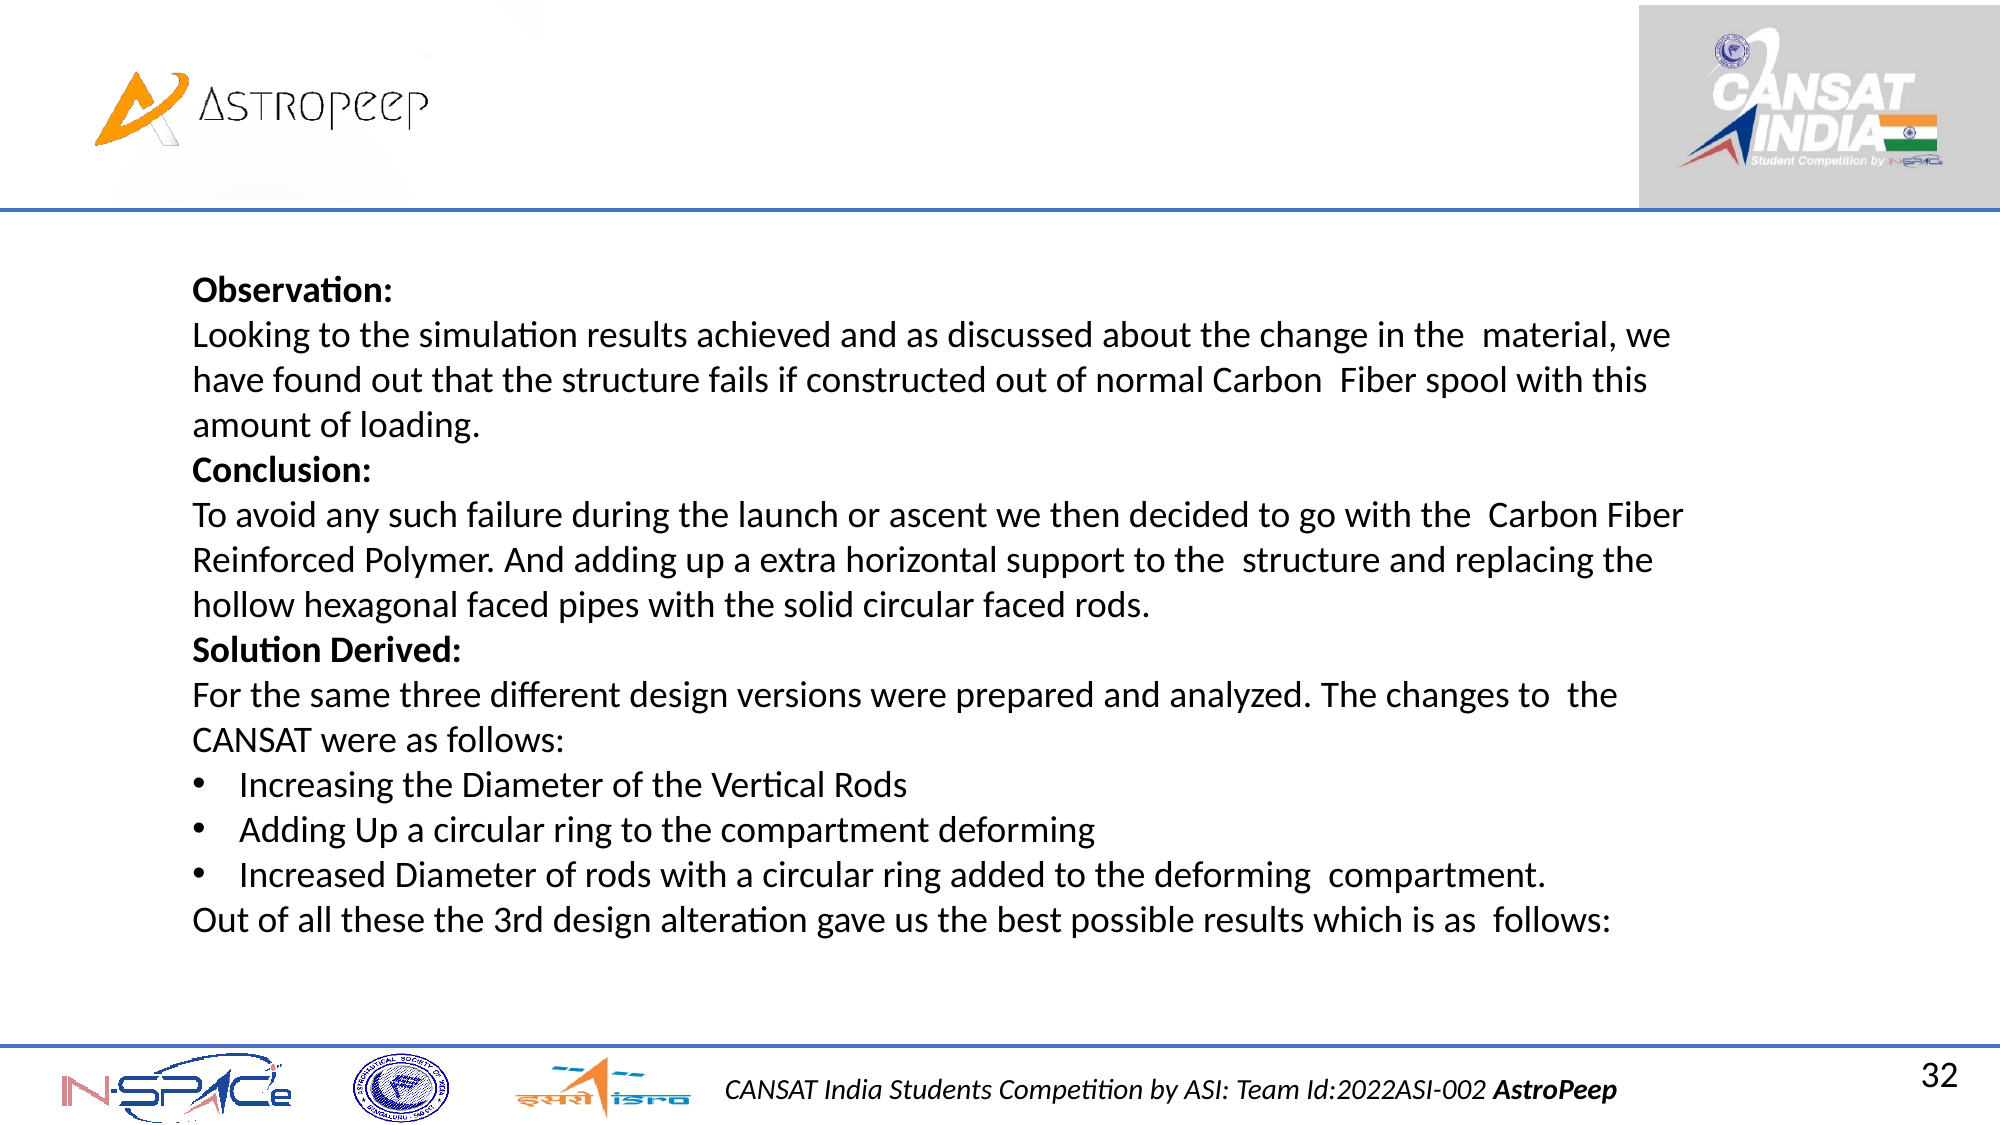

Observation:
Looking to the simulation results achieved and as discussed about the change in the  material, we have found out that the structure fails if constructed out of normal Carbon  Fiber spool with this amount of loading.
Conclusion:
To avoid any such failure during the launch or ascent we then decided to go with the  Carbon Fiber Reinforced Polymer. And adding up a extra horizontal support to the  structure and replacing the hollow hexagonal faced pipes with the solid circular faced rods.
Solution Derived:
For the same three different design versions were prepared and analyzed. The changes to  the CANSAT were as follows:
Increasing the Diameter of the Vertical Rods
Adding Up a circular ring to the compartment deforming
Increased Diameter of rods with a circular ring added to the deforming  compartment.
Out of all these the 3rd design alteration gave us the best possible results which is as  follows:
32